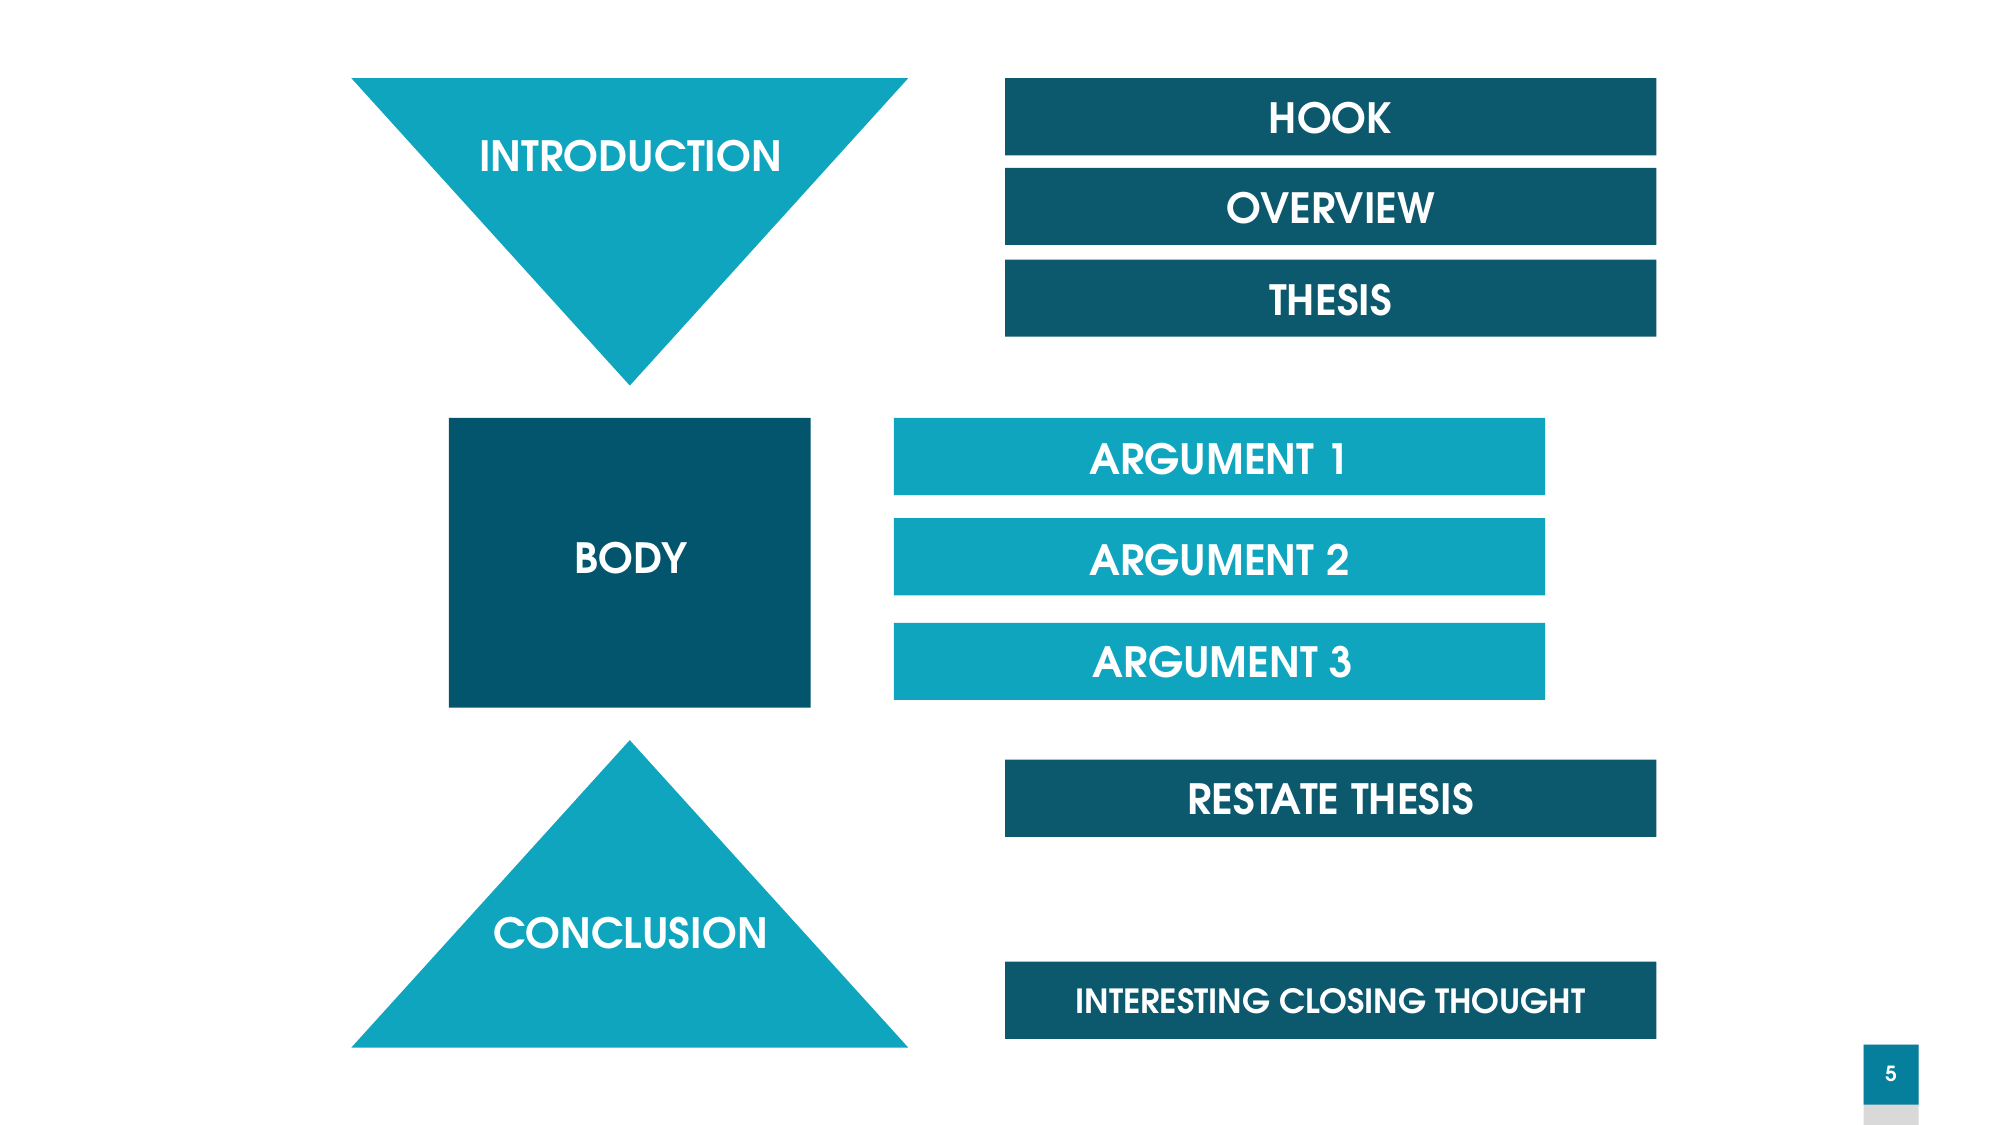

HOOK
INTRODUCTION

OVERVIEW

THESIS

ARGUMENT 1

BODY
ARGUMENT 2

ARGUMENT 3

RESTATE THESIS
CONCLUSION

INTERESTING CLOSING THOUGHT